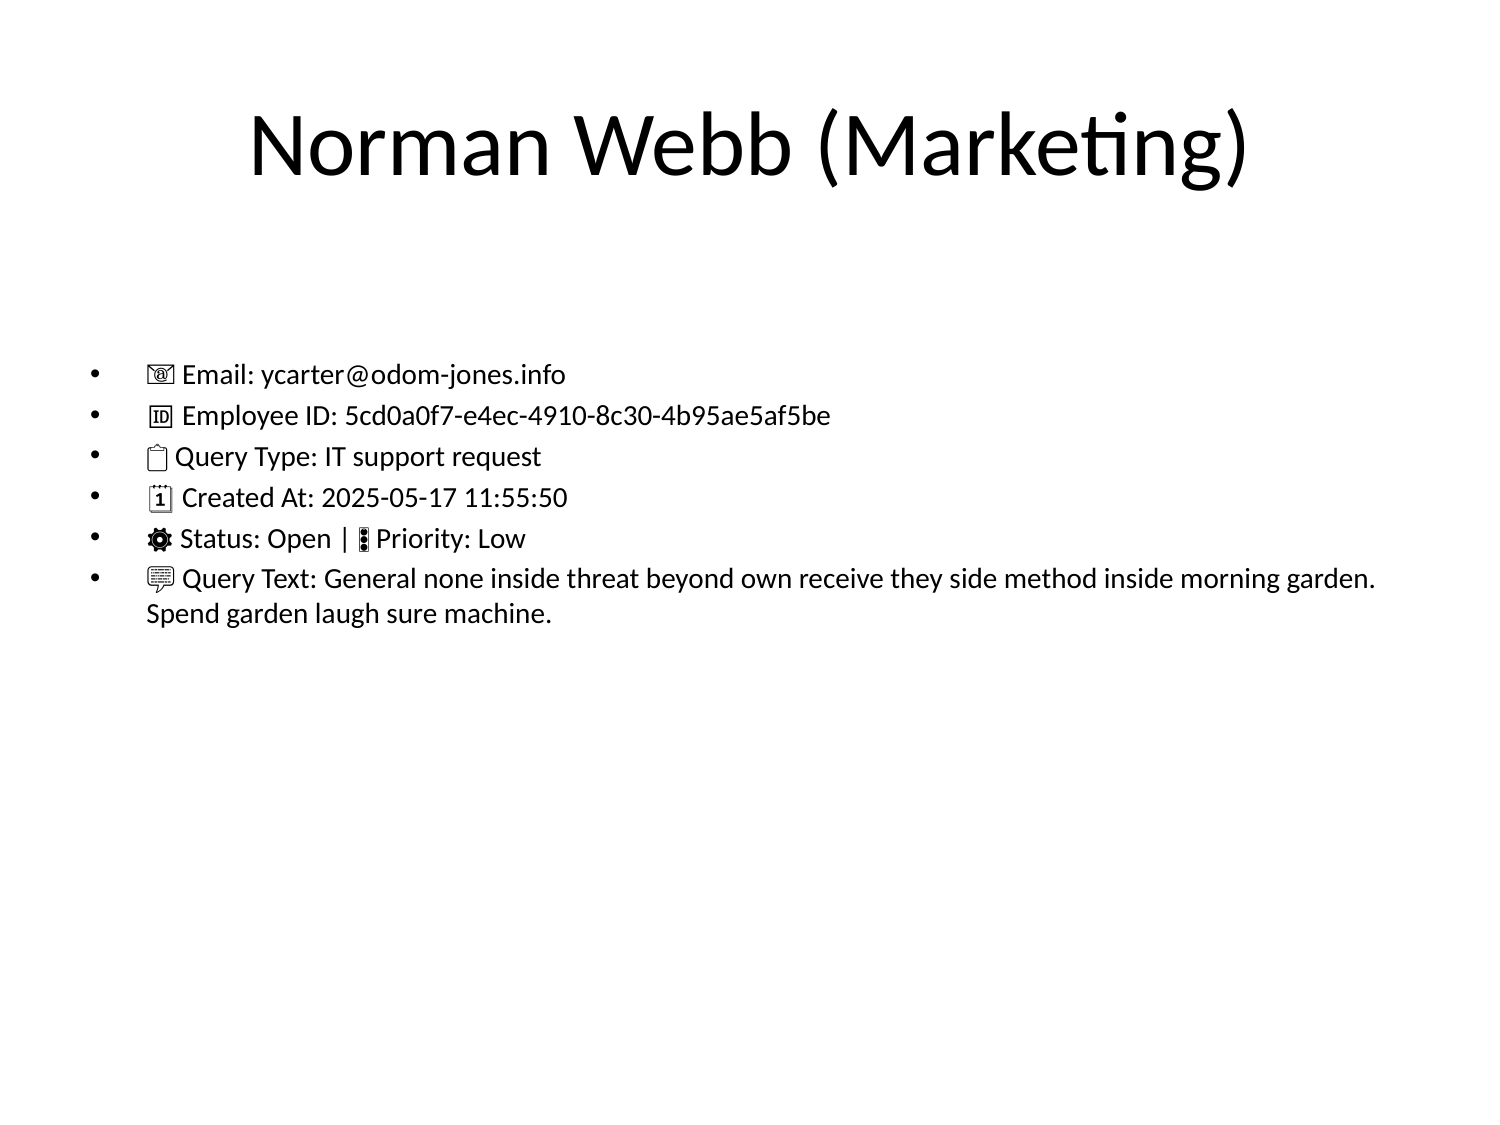

# Norman Webb (Marketing)

📧 Email: ycarter@odom-jones.info
🆔 Employee ID: 5cd0a0f7-e4ec-4910-8c30-4b95ae5af5be
📋 Query Type: IT support request
🗓 Created At: 2025-05-17 11:55:50
⚙ Status: Open | 🚦 Priority: Low
💬 Query Text: General none inside threat beyond own receive they side method inside morning garden. Spend garden laugh sure machine.